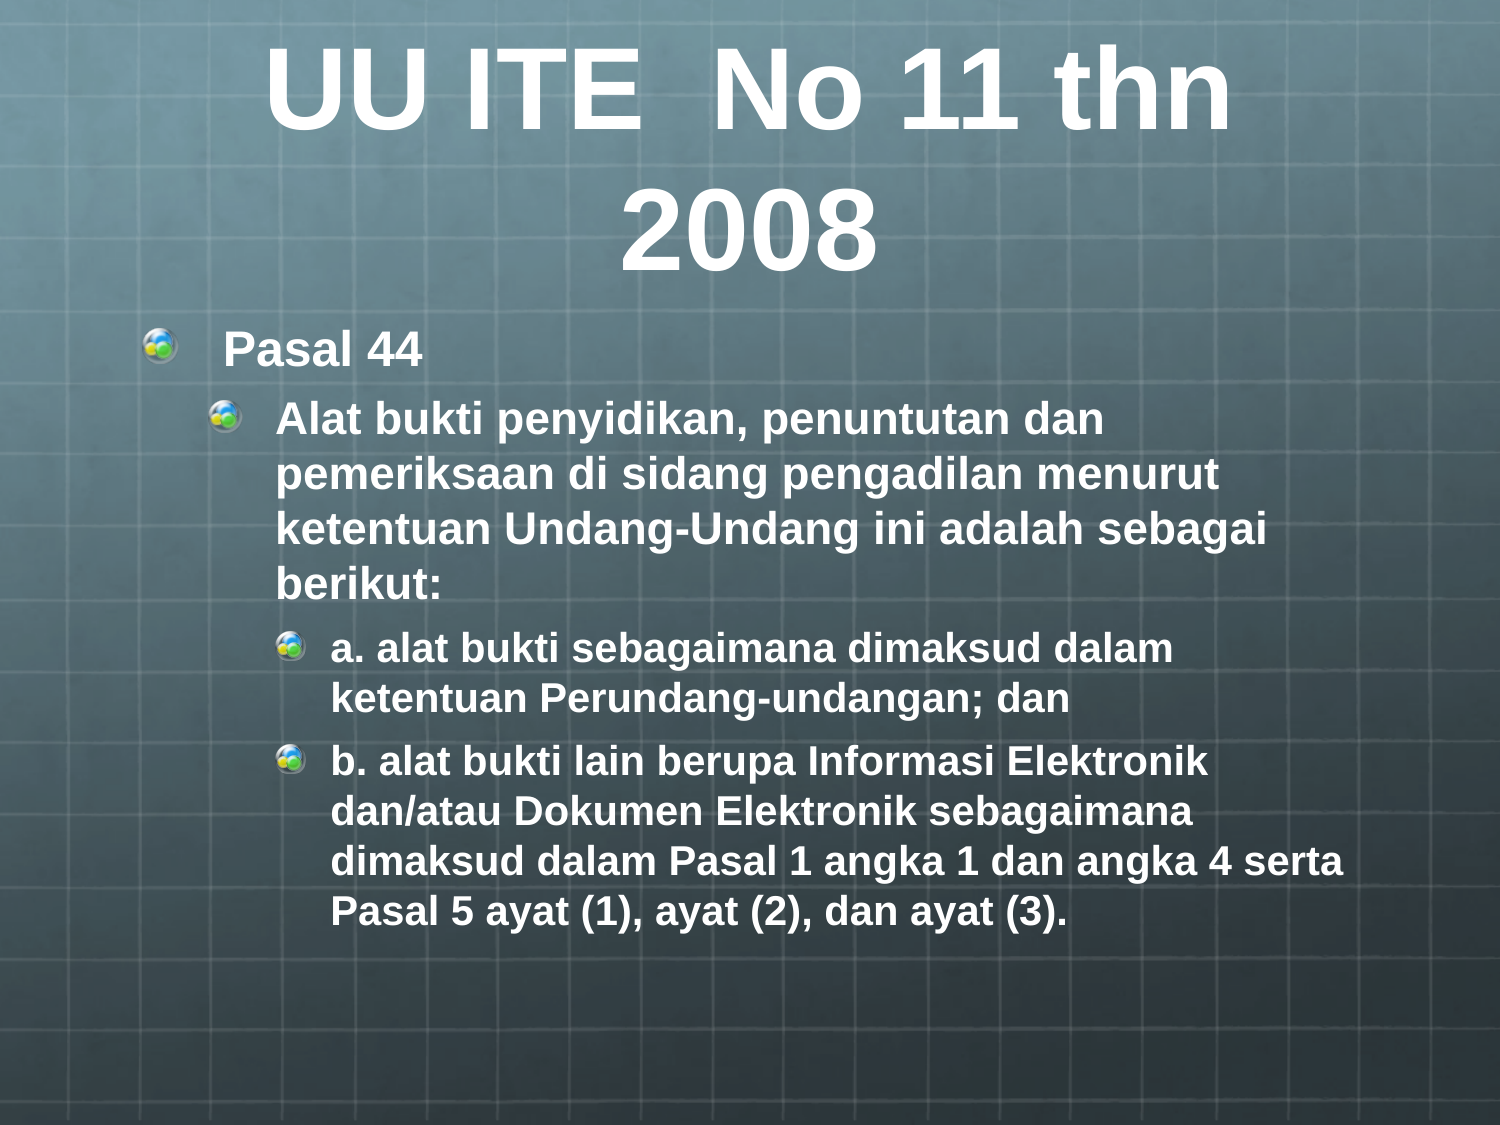

# UU ITE  No 11 thn 2008
 Pasal 44
Alat bukti penyidikan, penuntutan dan pemeriksaan di sidang pengadilan menurut ketentuan Undang-Undang ini adalah sebagai berikut:
a. alat bukti sebagaimana dimaksud dalam ketentuan Perundang-undangan; dan
b. alat bukti lain berupa Informasi Elektronik dan/atau Dokumen Elektronik sebagaimana dimaksud dalam Pasal 1 angka 1 dan angka 4 serta Pasal 5 ayat (1), ayat (2), dan ayat (3).